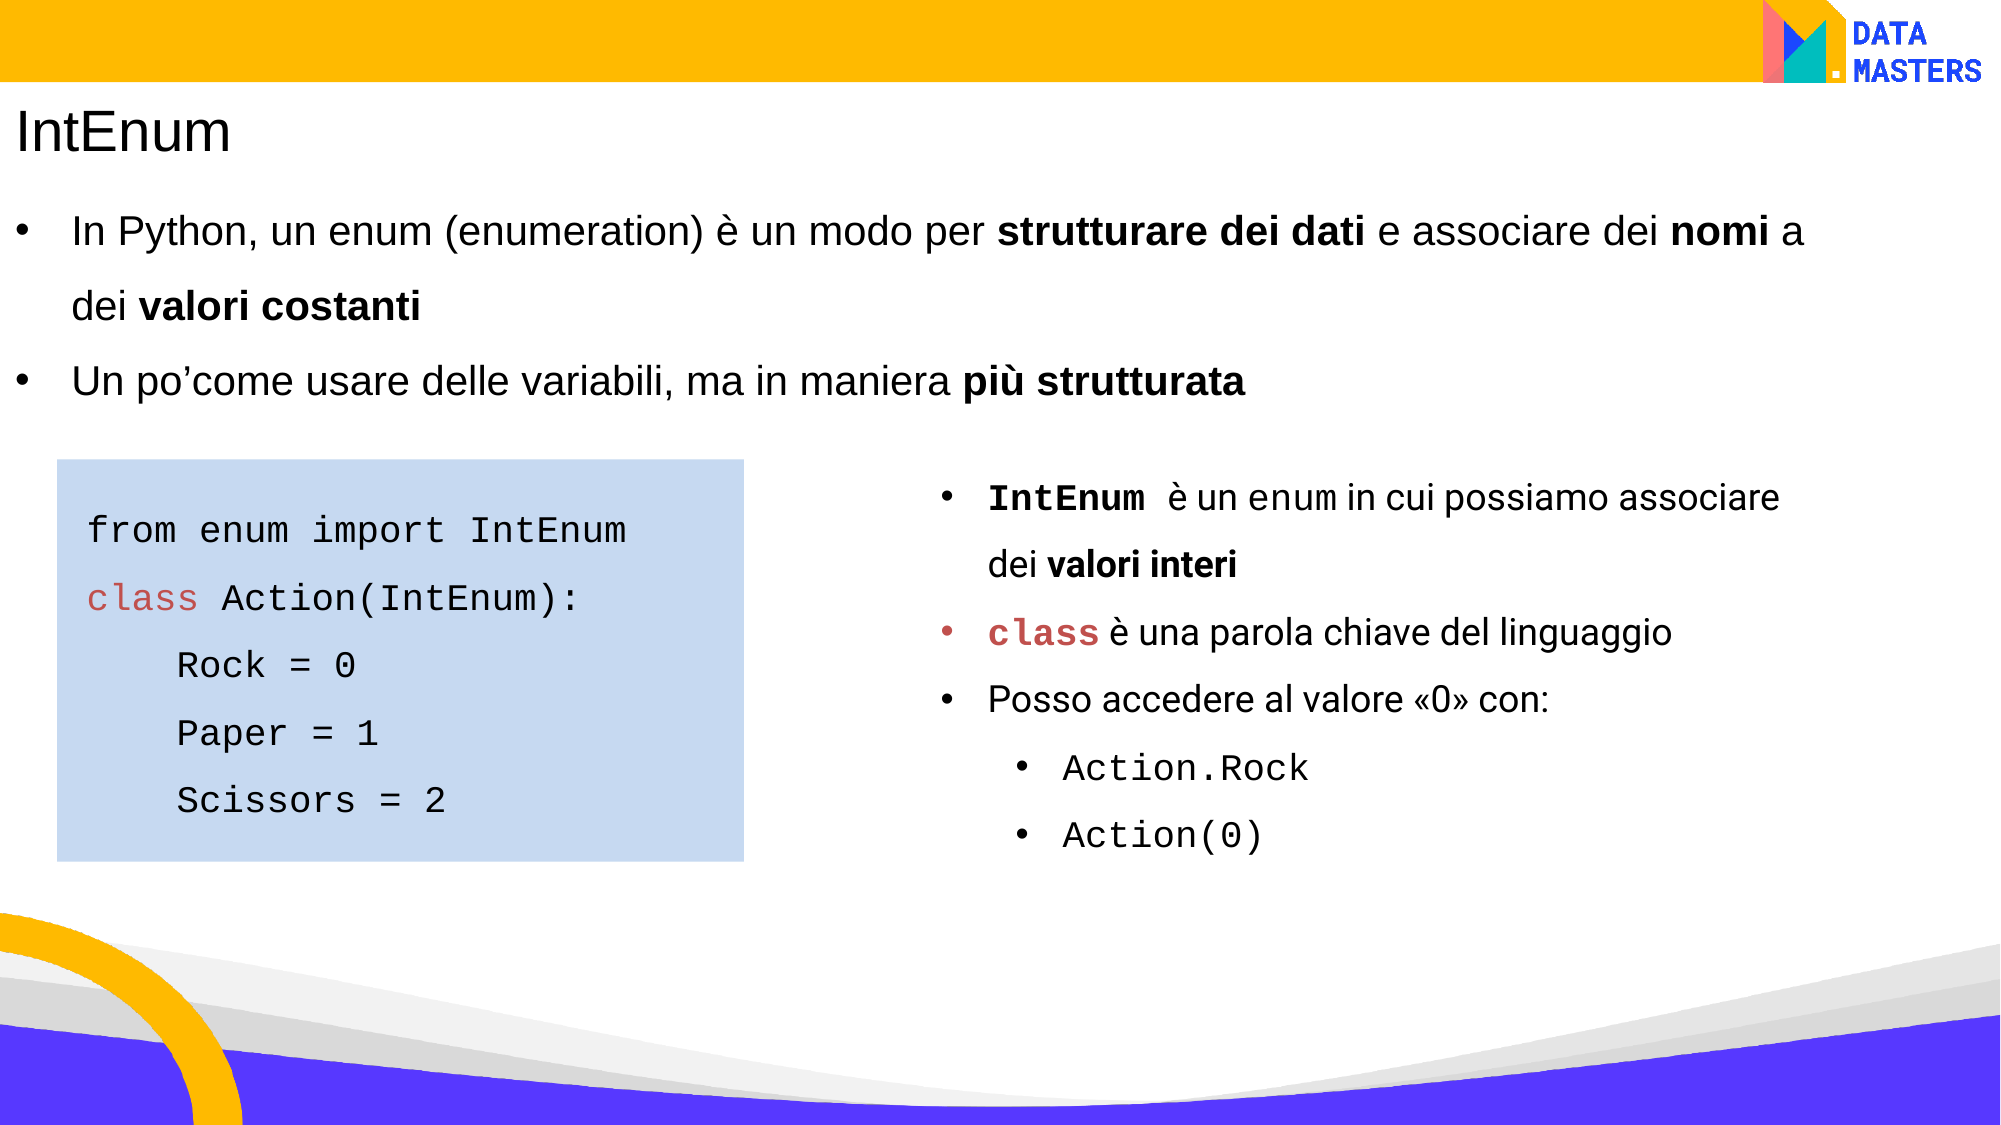

IntEnum
In Python, un enum (enumeration) è un modo per strutturare dei dati e associare dei nomi a dei valori costanti
Un po’come usare delle variabili, ma in maniera più strutturata
IntEnum è un enum in cui possiamo associare dei valori interi
class è una parola chiave del linguaggio
Posso accedere al valore «0» con:
Action.Rock
Action(0)
from enum import IntEnum
class Action(IntEnum):
    Rock = 0
    Paper = 1
    Scissors = 2